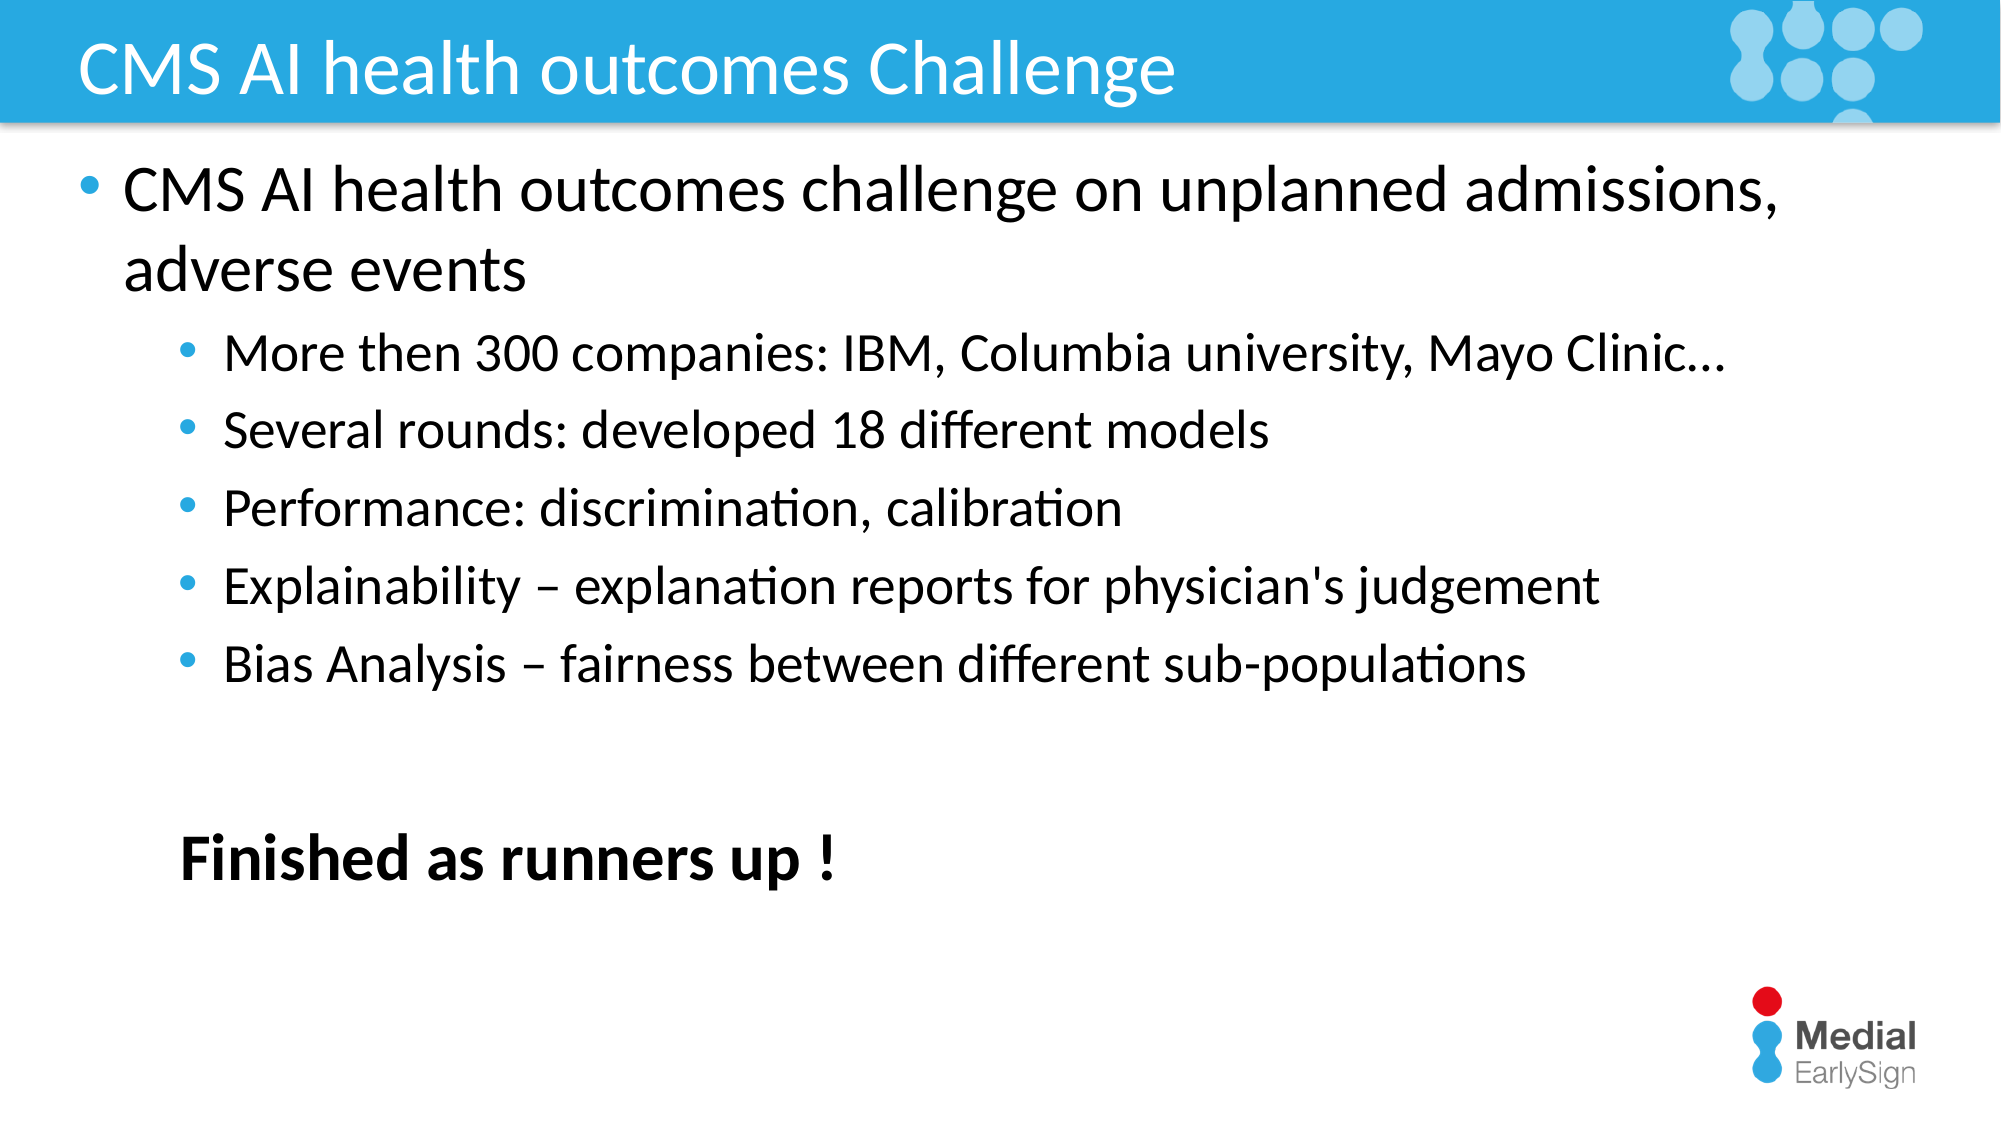

# CMS AI health outcomes Challenge
CMS AI health outcomes challenge on unplanned admissions, adverse events
More then 300 companies: IBM, Columbia university, Mayo Clinic…
Several rounds: developed 18 different models
Performance: discrimination, calibration
Explainability – explanation reports for physician's judgement
Bias Analysis – fairness between different sub-populations

Finished as runners up !